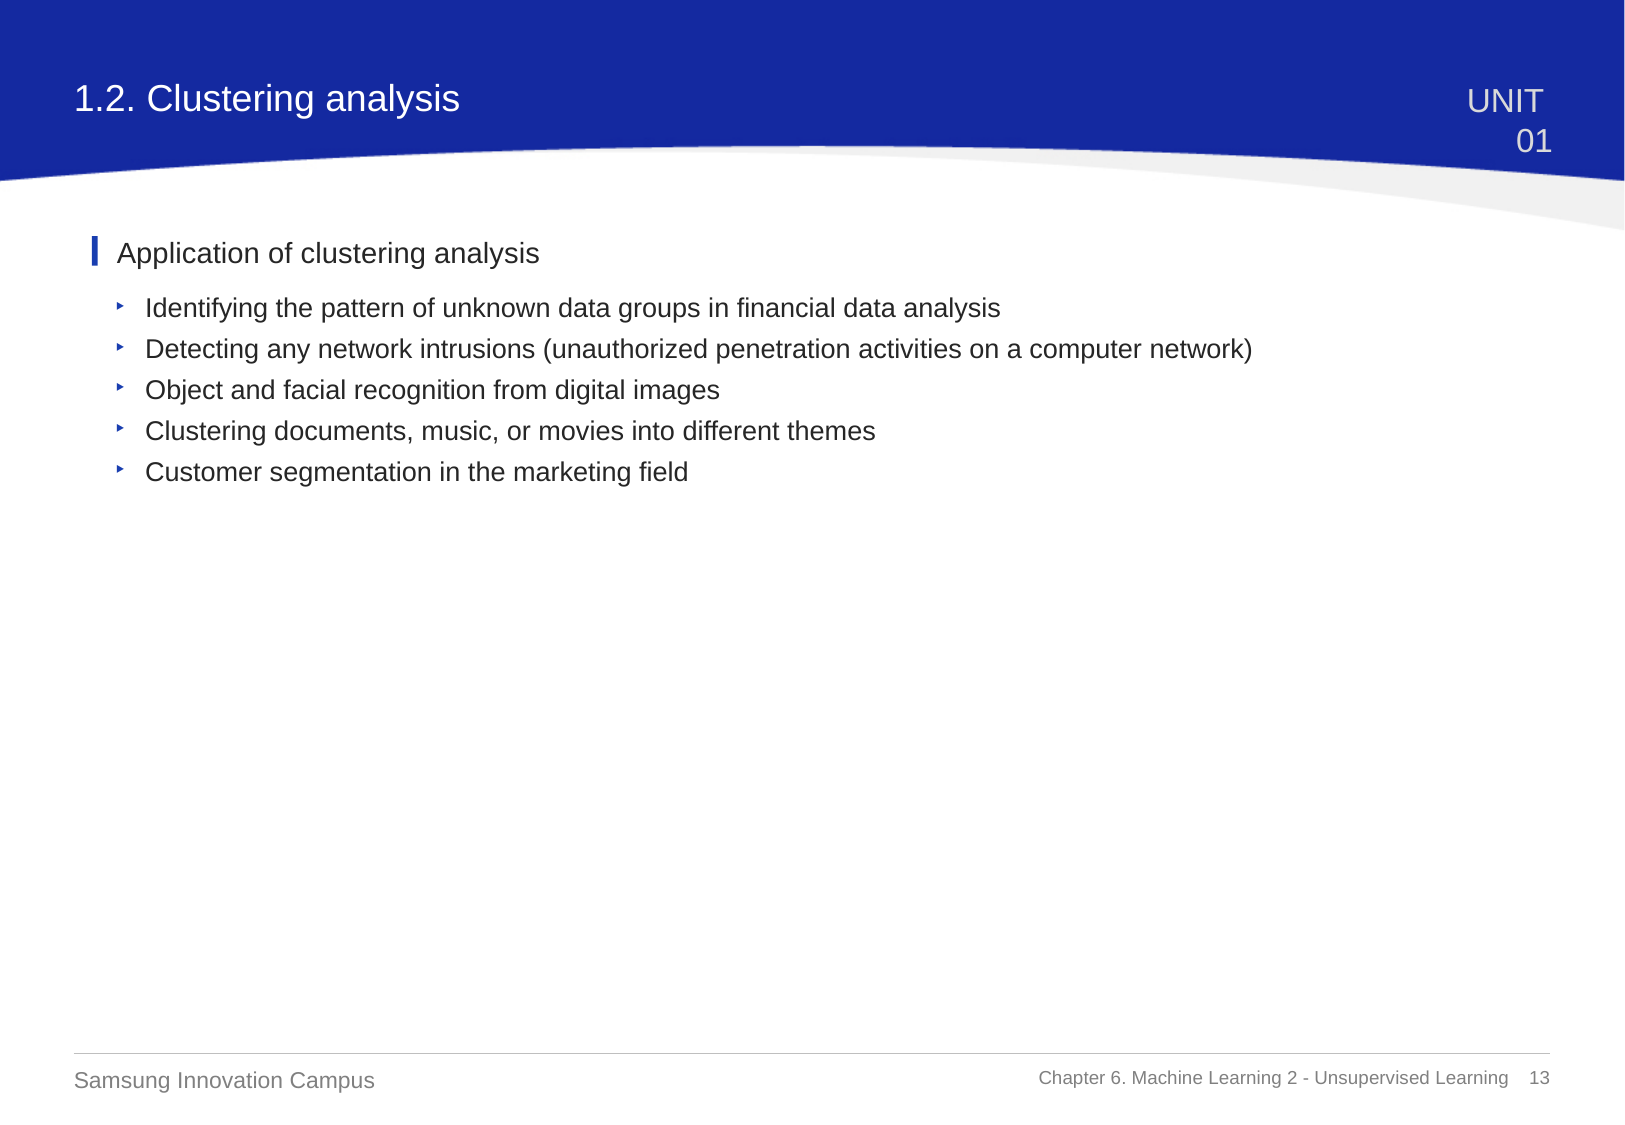

1.2. Clustering analysis
UNIT  01
Application of clustering analysis

Identifying the pattern of unknown data groups in financial data analysis
Detecting any network intrusions (unauthorized penetration activities on a computer network)
Object and facial recognition from digital images
Clustering documents, music, or movies into different themes
Customer segmentation in the marketing field